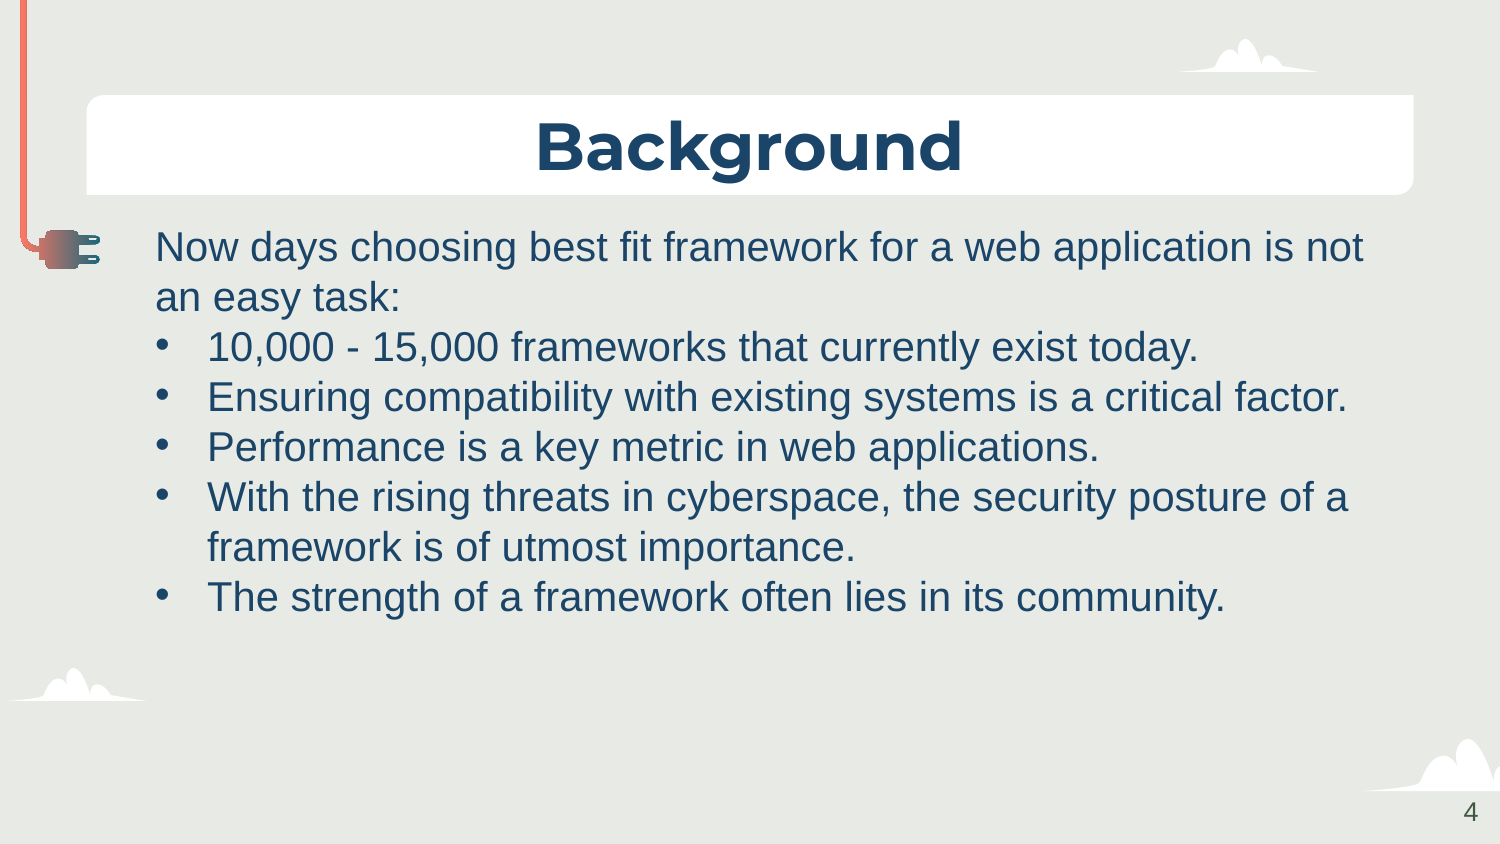

# Background

Now days choosing best fit framework for a web application is not an easy task:
10,000 - 15,000 frameworks that currently exist today.
Ensuring compatibility with existing systems is a critical factor.
Performance is a key metric in web applications.
With the rising threats in cyberspace, the security posture of a framework is of utmost importance.
The strength of a framework often lies in its community.

4